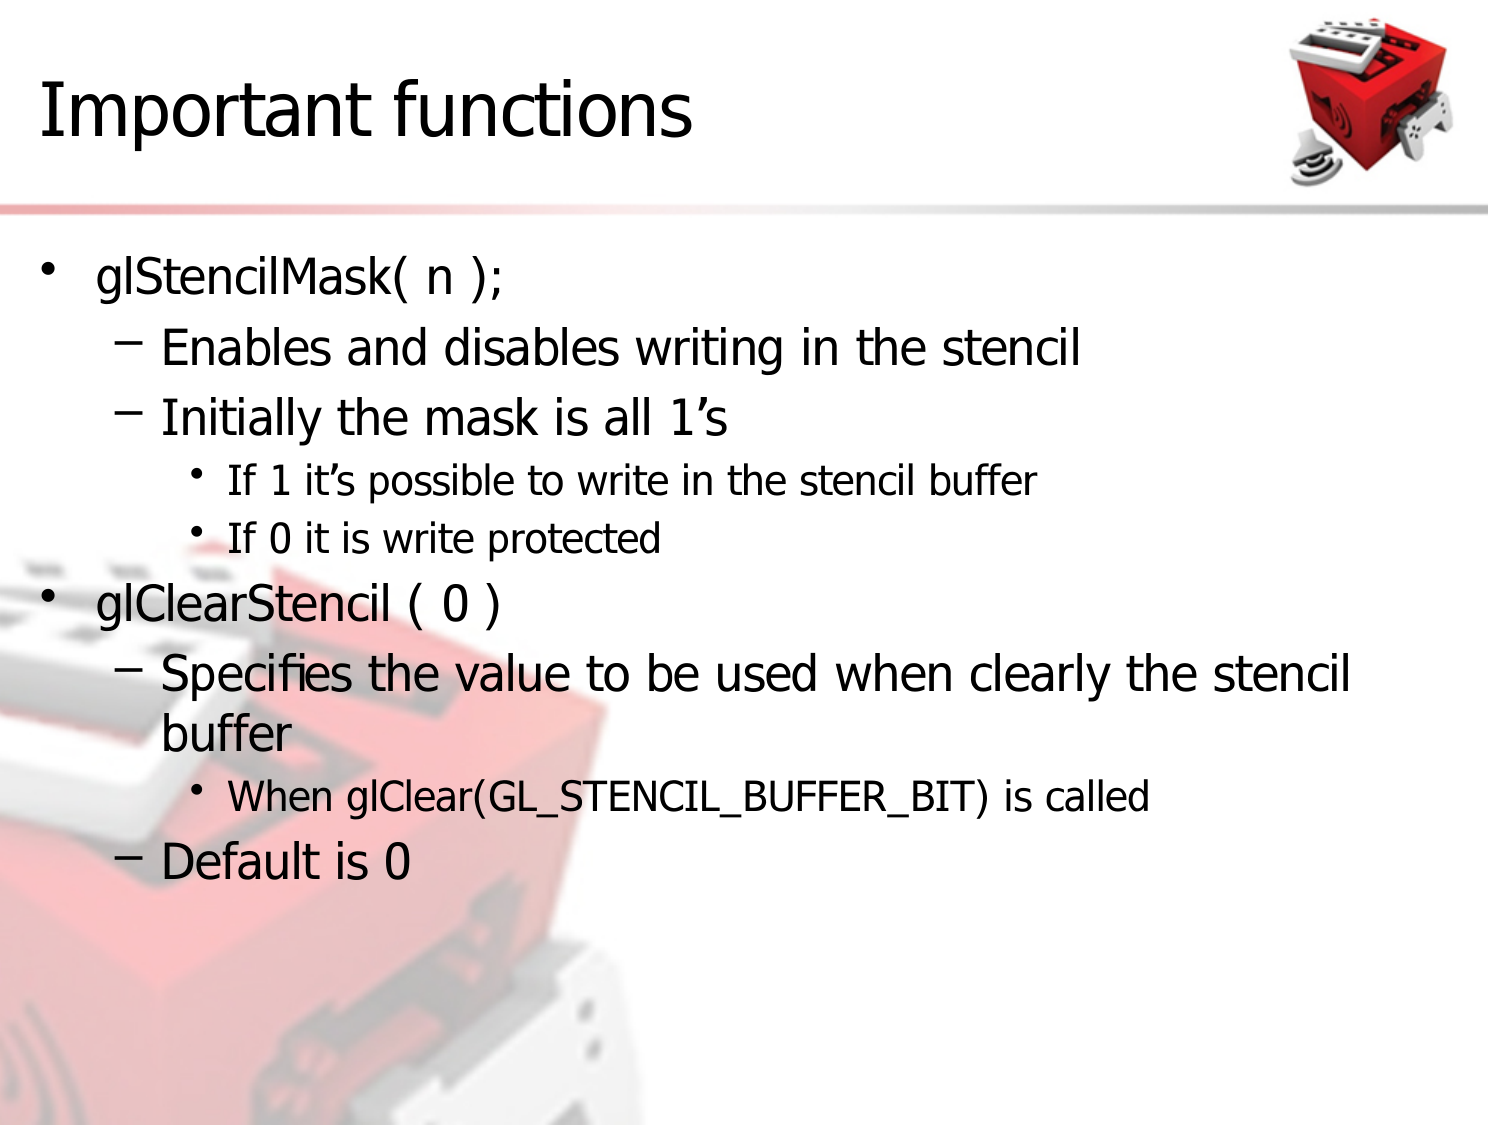

# Important functions
glStencilMask( n );
Enables and disables writing in the stencil
Initially the mask is all 1’s
If 1 it’s possible to write in the stencil buffer
If 0 it is write protected
glClearStencil ( 0 )
Specifies the value to be used when clearly the stencil buffer
When glClear(GL_STENCIL_BUFFER_BIT) is called
Default is 0